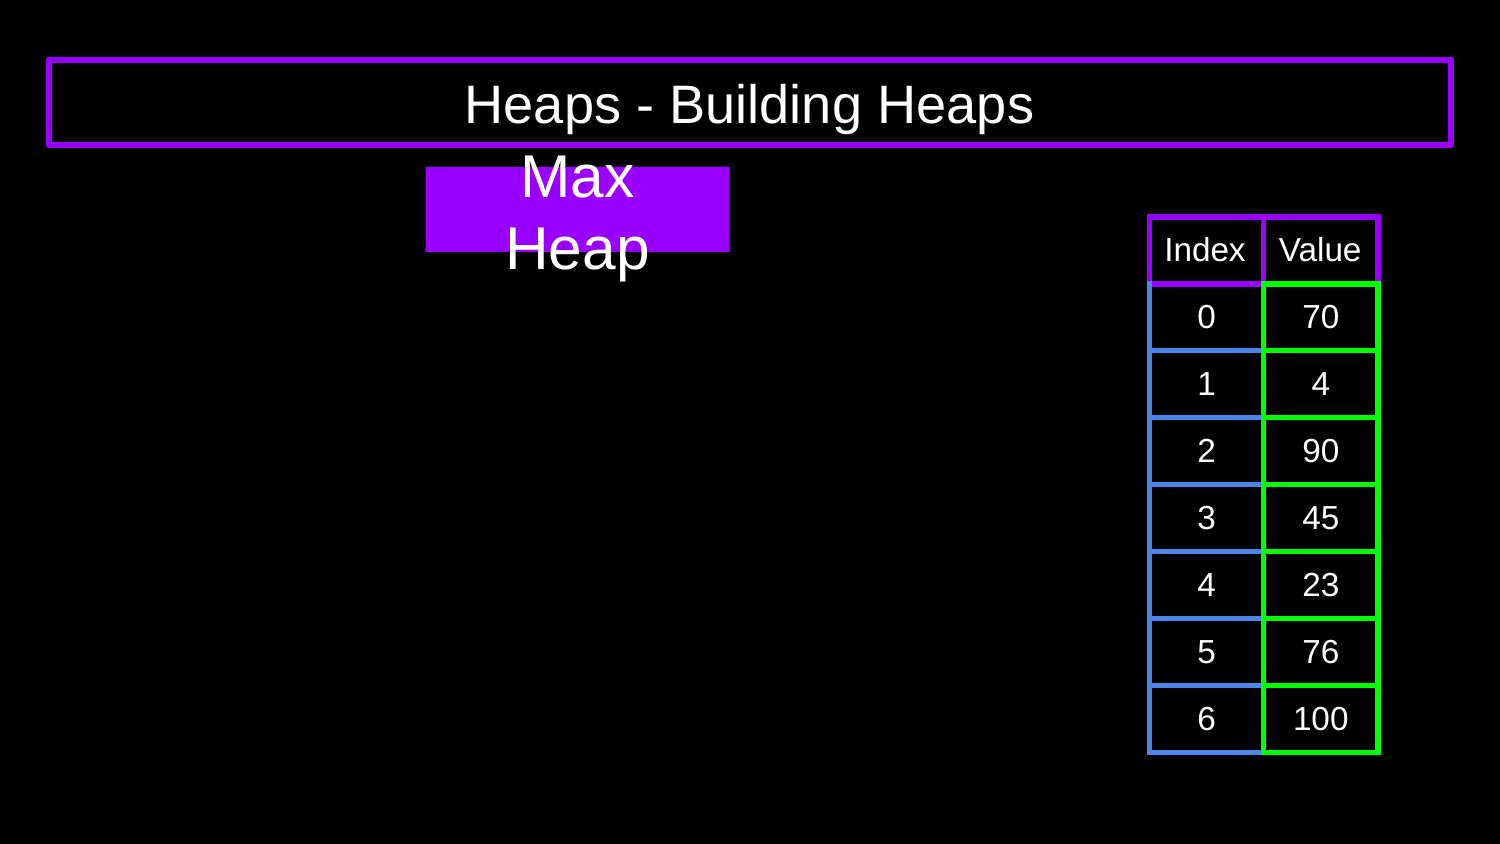

# Heaps - Building Heaps
Max Heap
| Index | Value |
| --- | --- |
| 0 | 70 |
| 1 | 4 |
| 2 | 90 |
| 3 | 45 |
| 4 | 23 |
| 5 | 76 |
| 6 | 100 |